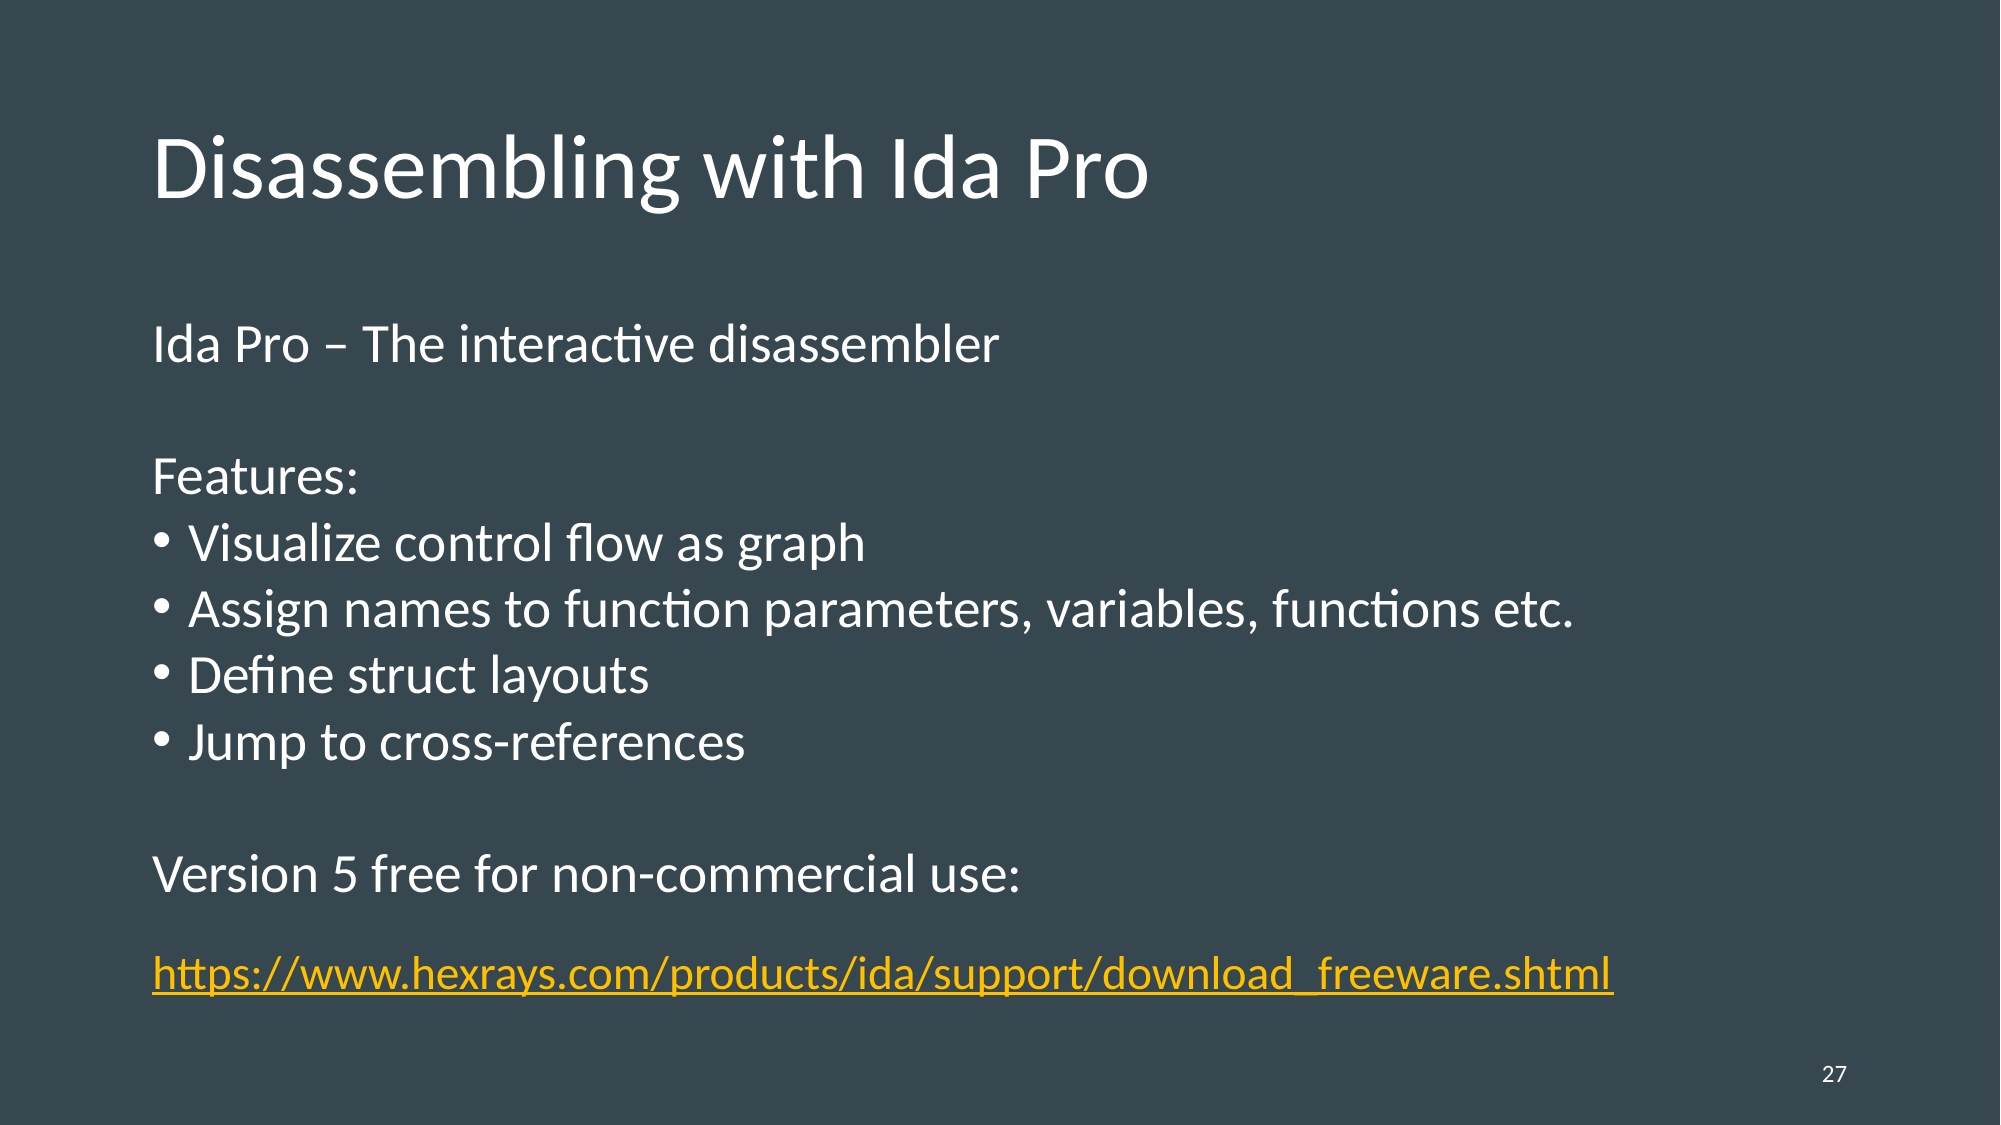

# Disassembling with Ida Pro
Ida Pro – The interactive disassembler

Features:
Visualize control flow as graph
Assign names to function parameters, variables, functions etc.
Define struct layouts
Jump to cross-references

Version 5 free for non-commercial use:

https://www.hexrays.com/products/ida/support/download_freeware.shtml
27